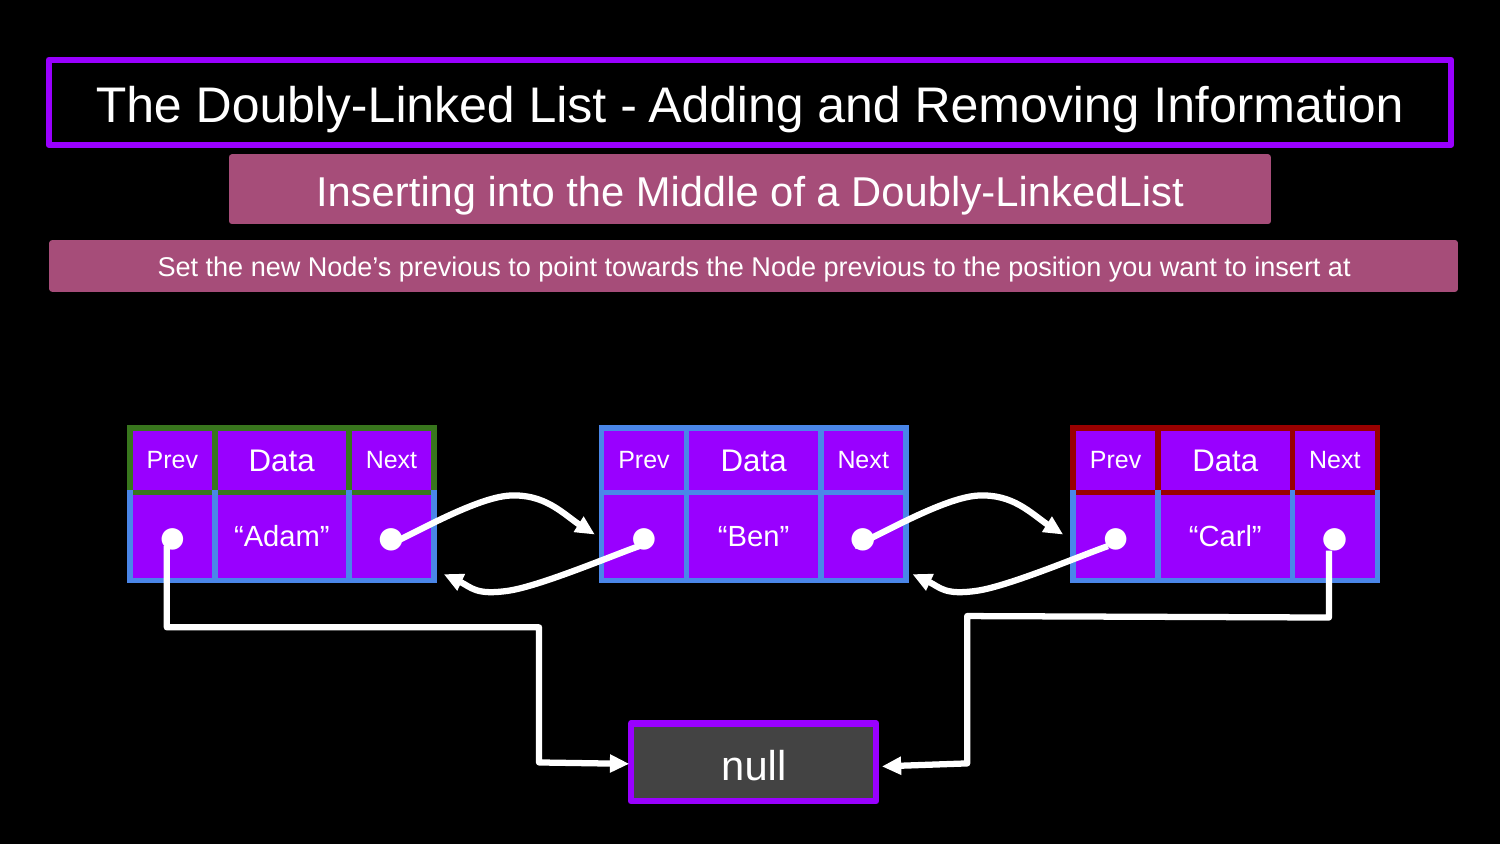

# The Doubly-Linked List - Adding and Removing Information
Inserting into the Middle of a Doubly-LinkedList
Set the new Node’s previous to point towards the Node previous to the position you want to insert at
| Prev | Data | Next |
| --- | --- | --- |
|  | “Adam” |  |
| Prev | Data | Next |
| --- | --- | --- |
|  | “Ben” |  |
| Prev | Data | Next |
| --- | --- | --- |
|  | “Carl” |  |

null